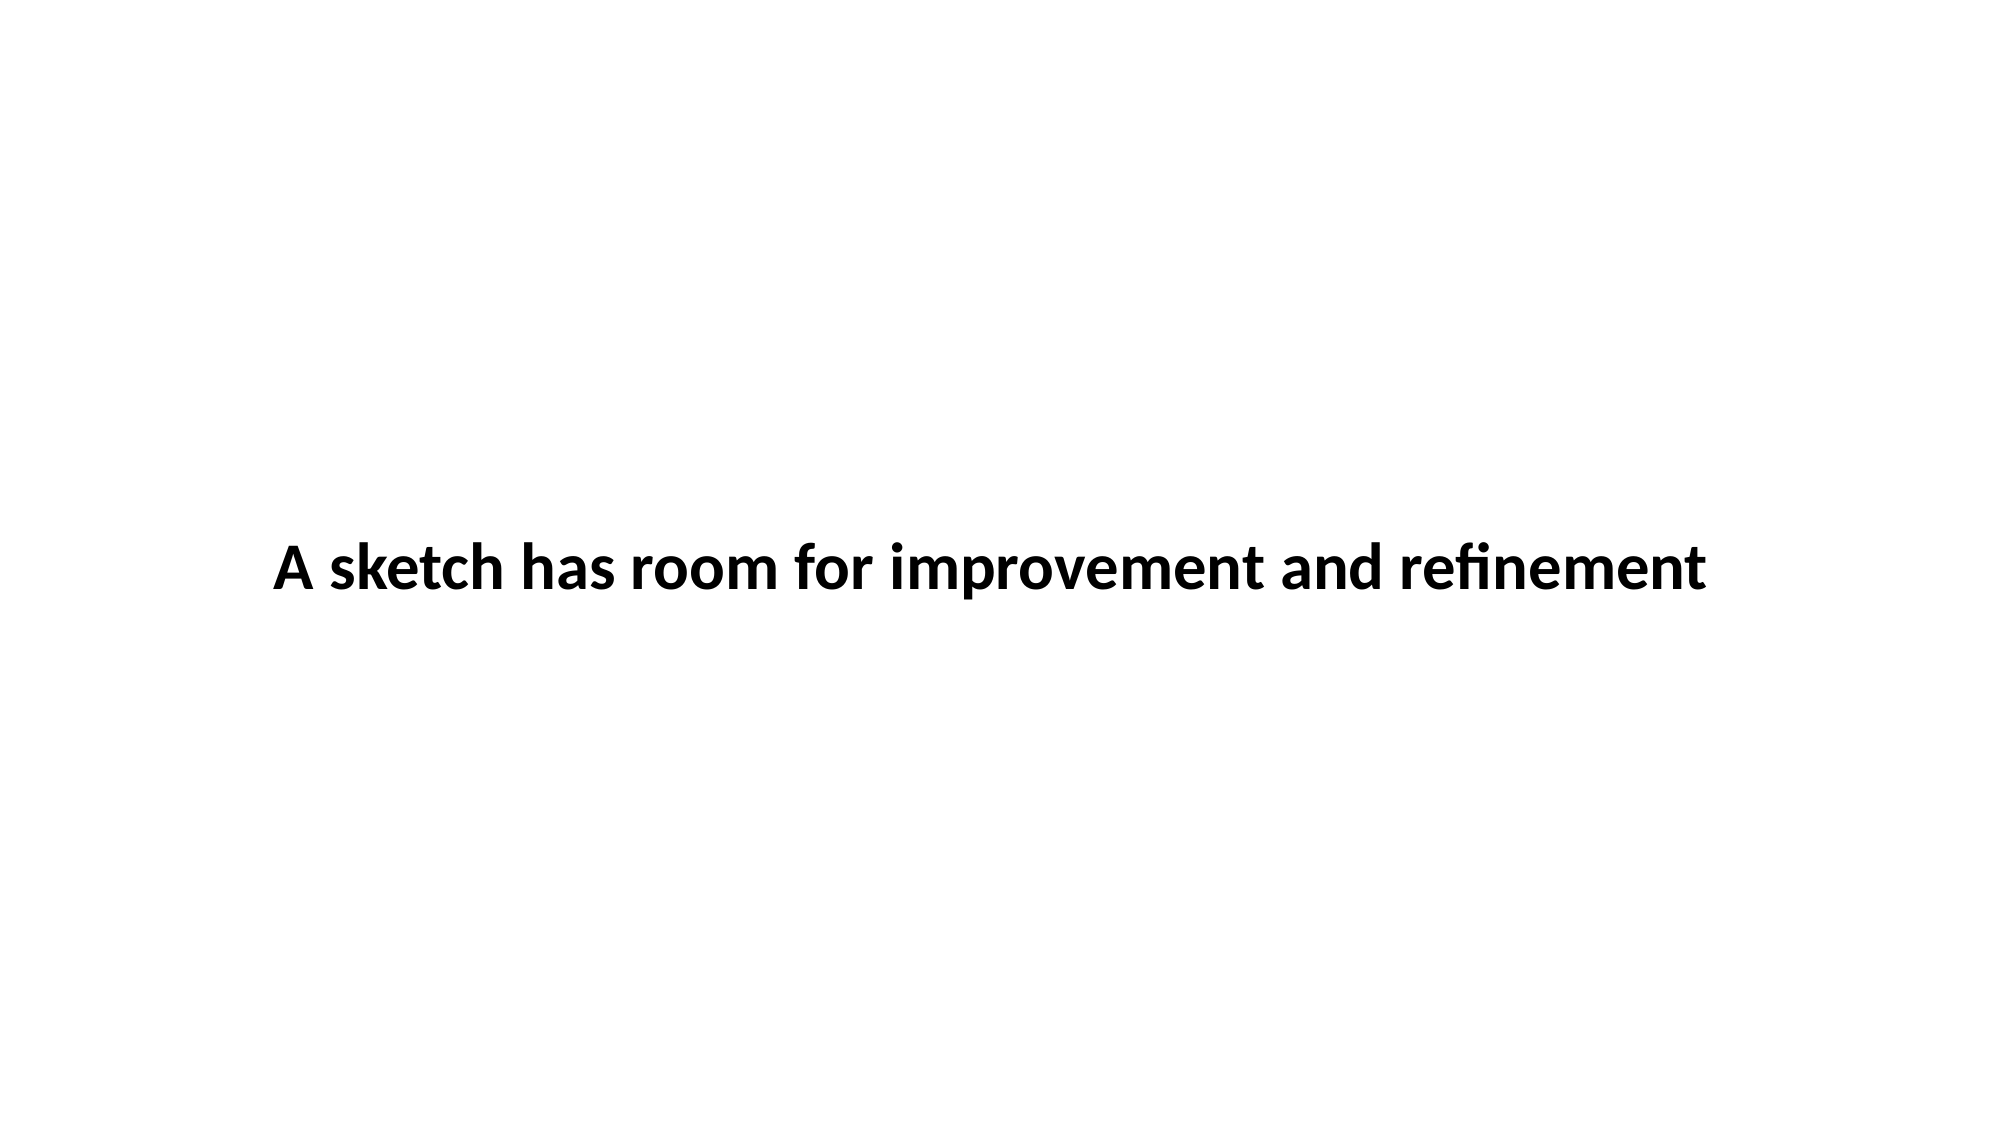

A sketch has room for improvement and refinement